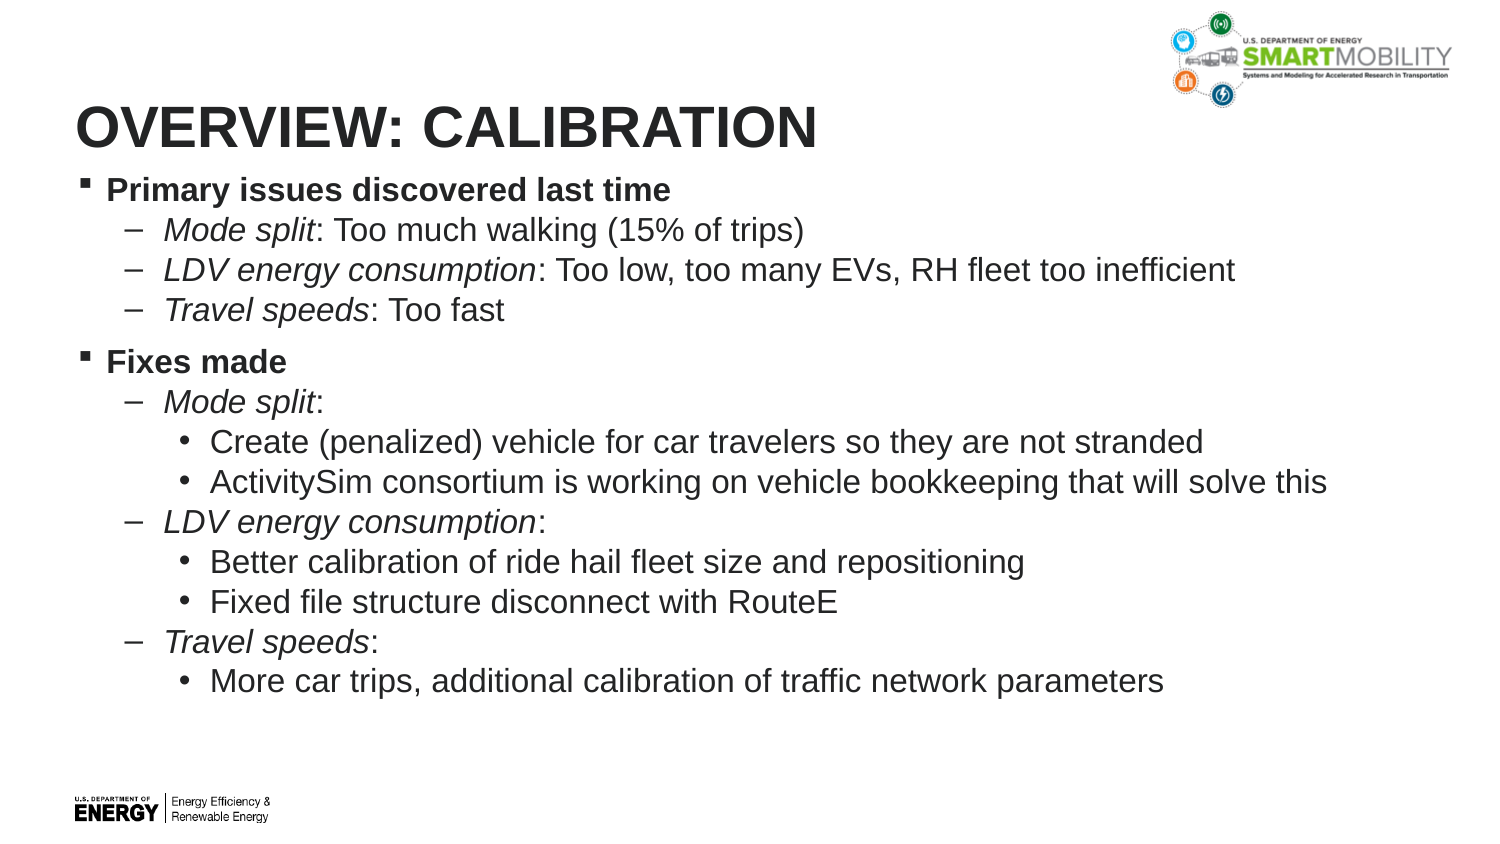

# Overview: Calibration
Primary issues discovered last time
Mode split: Too much walking (15% of trips)
LDV energy consumption: Too low, too many EVs, RH fleet too inefficient
Travel speeds: Too fast
Fixes made
Mode split:
Create (penalized) vehicle for car travelers so they are not stranded
ActivitySim consortium is working on vehicle bookkeeping that will solve this
LDV energy consumption:
Better calibration of ride hail fleet size and repositioning
Fixed file structure disconnect with RouteE
Travel speeds:
More car trips, additional calibration of traffic network parameters